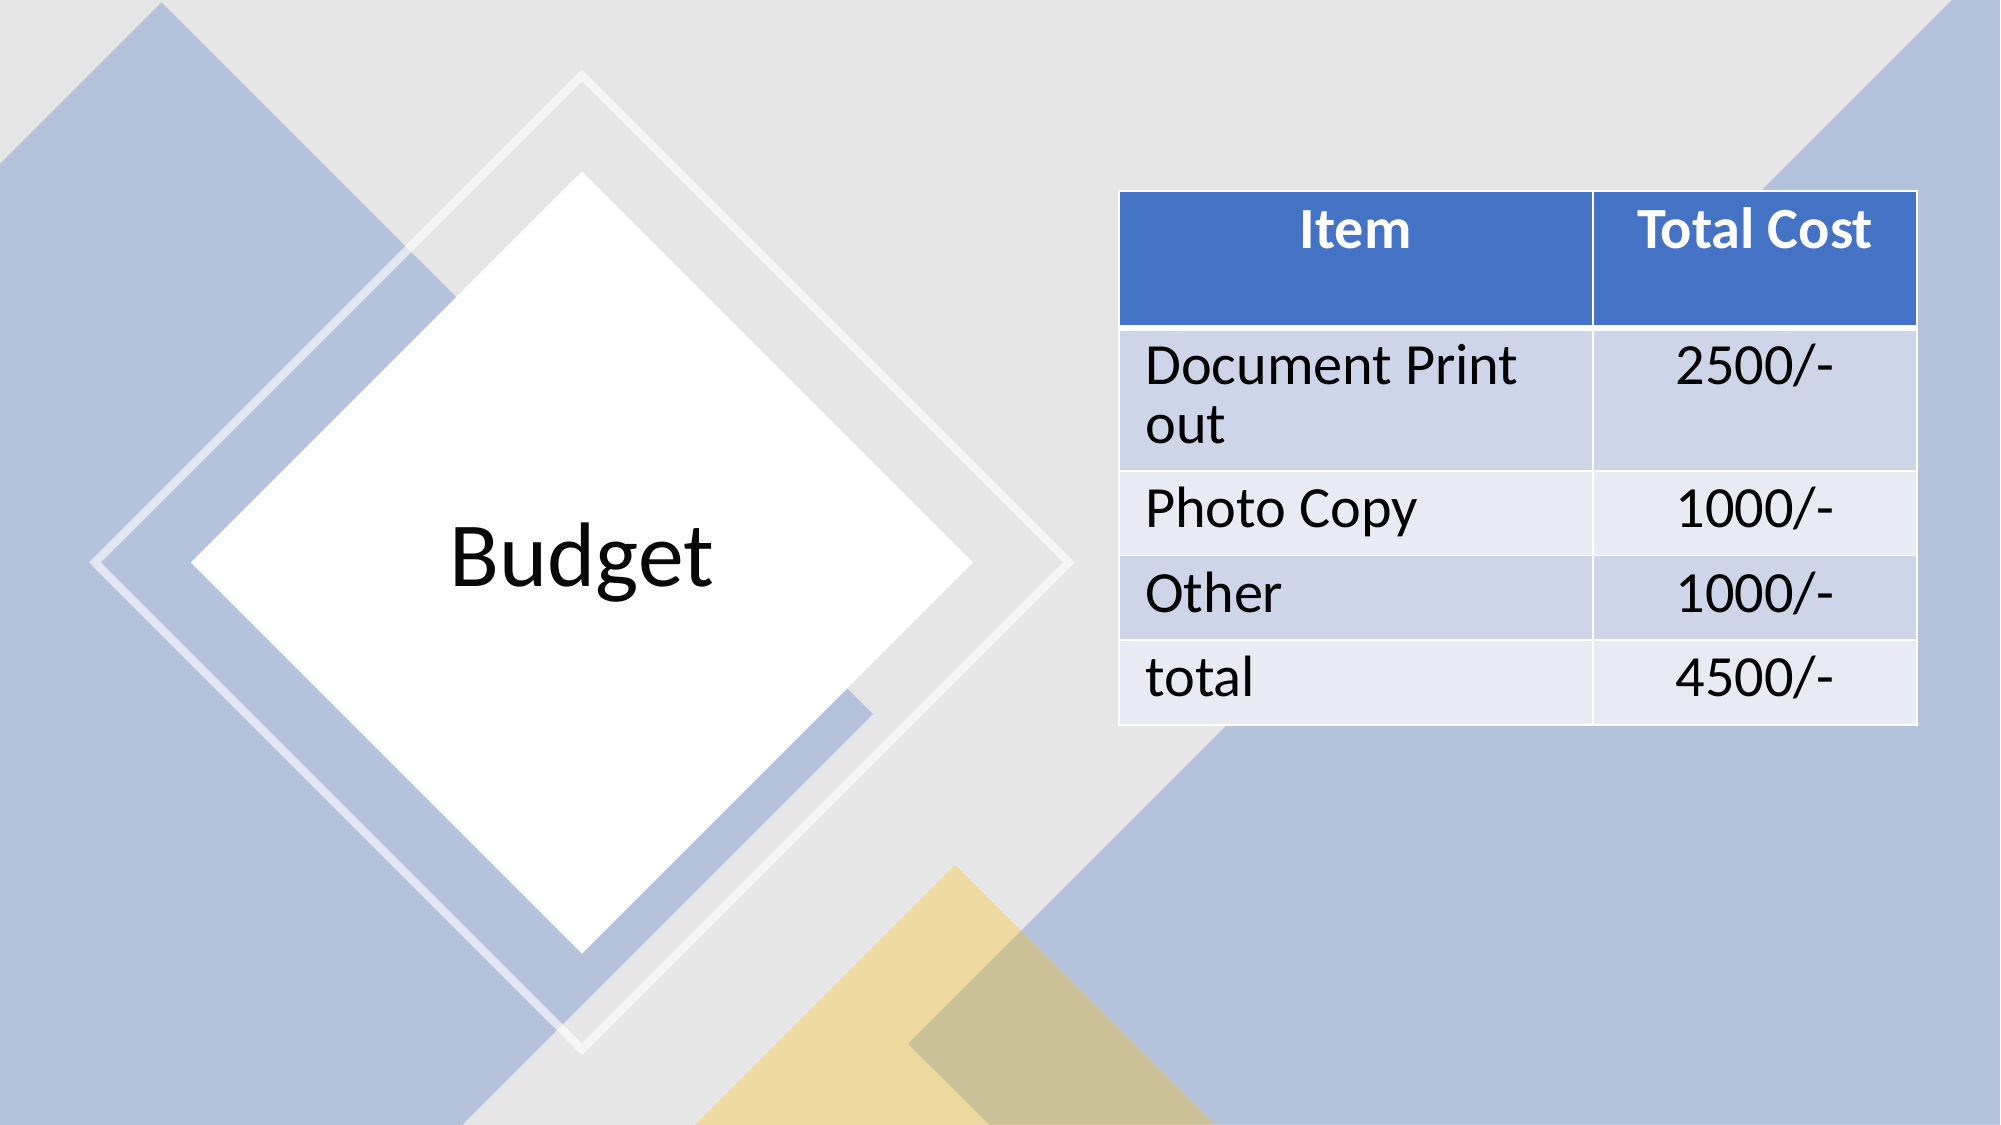

| Item | Total Cost |
| --- | --- |
| Document Print out | 2500/- |
| Photo Copy | 1000/- |
| Other | 1000/- |
| total | 4500/- |

# Budget